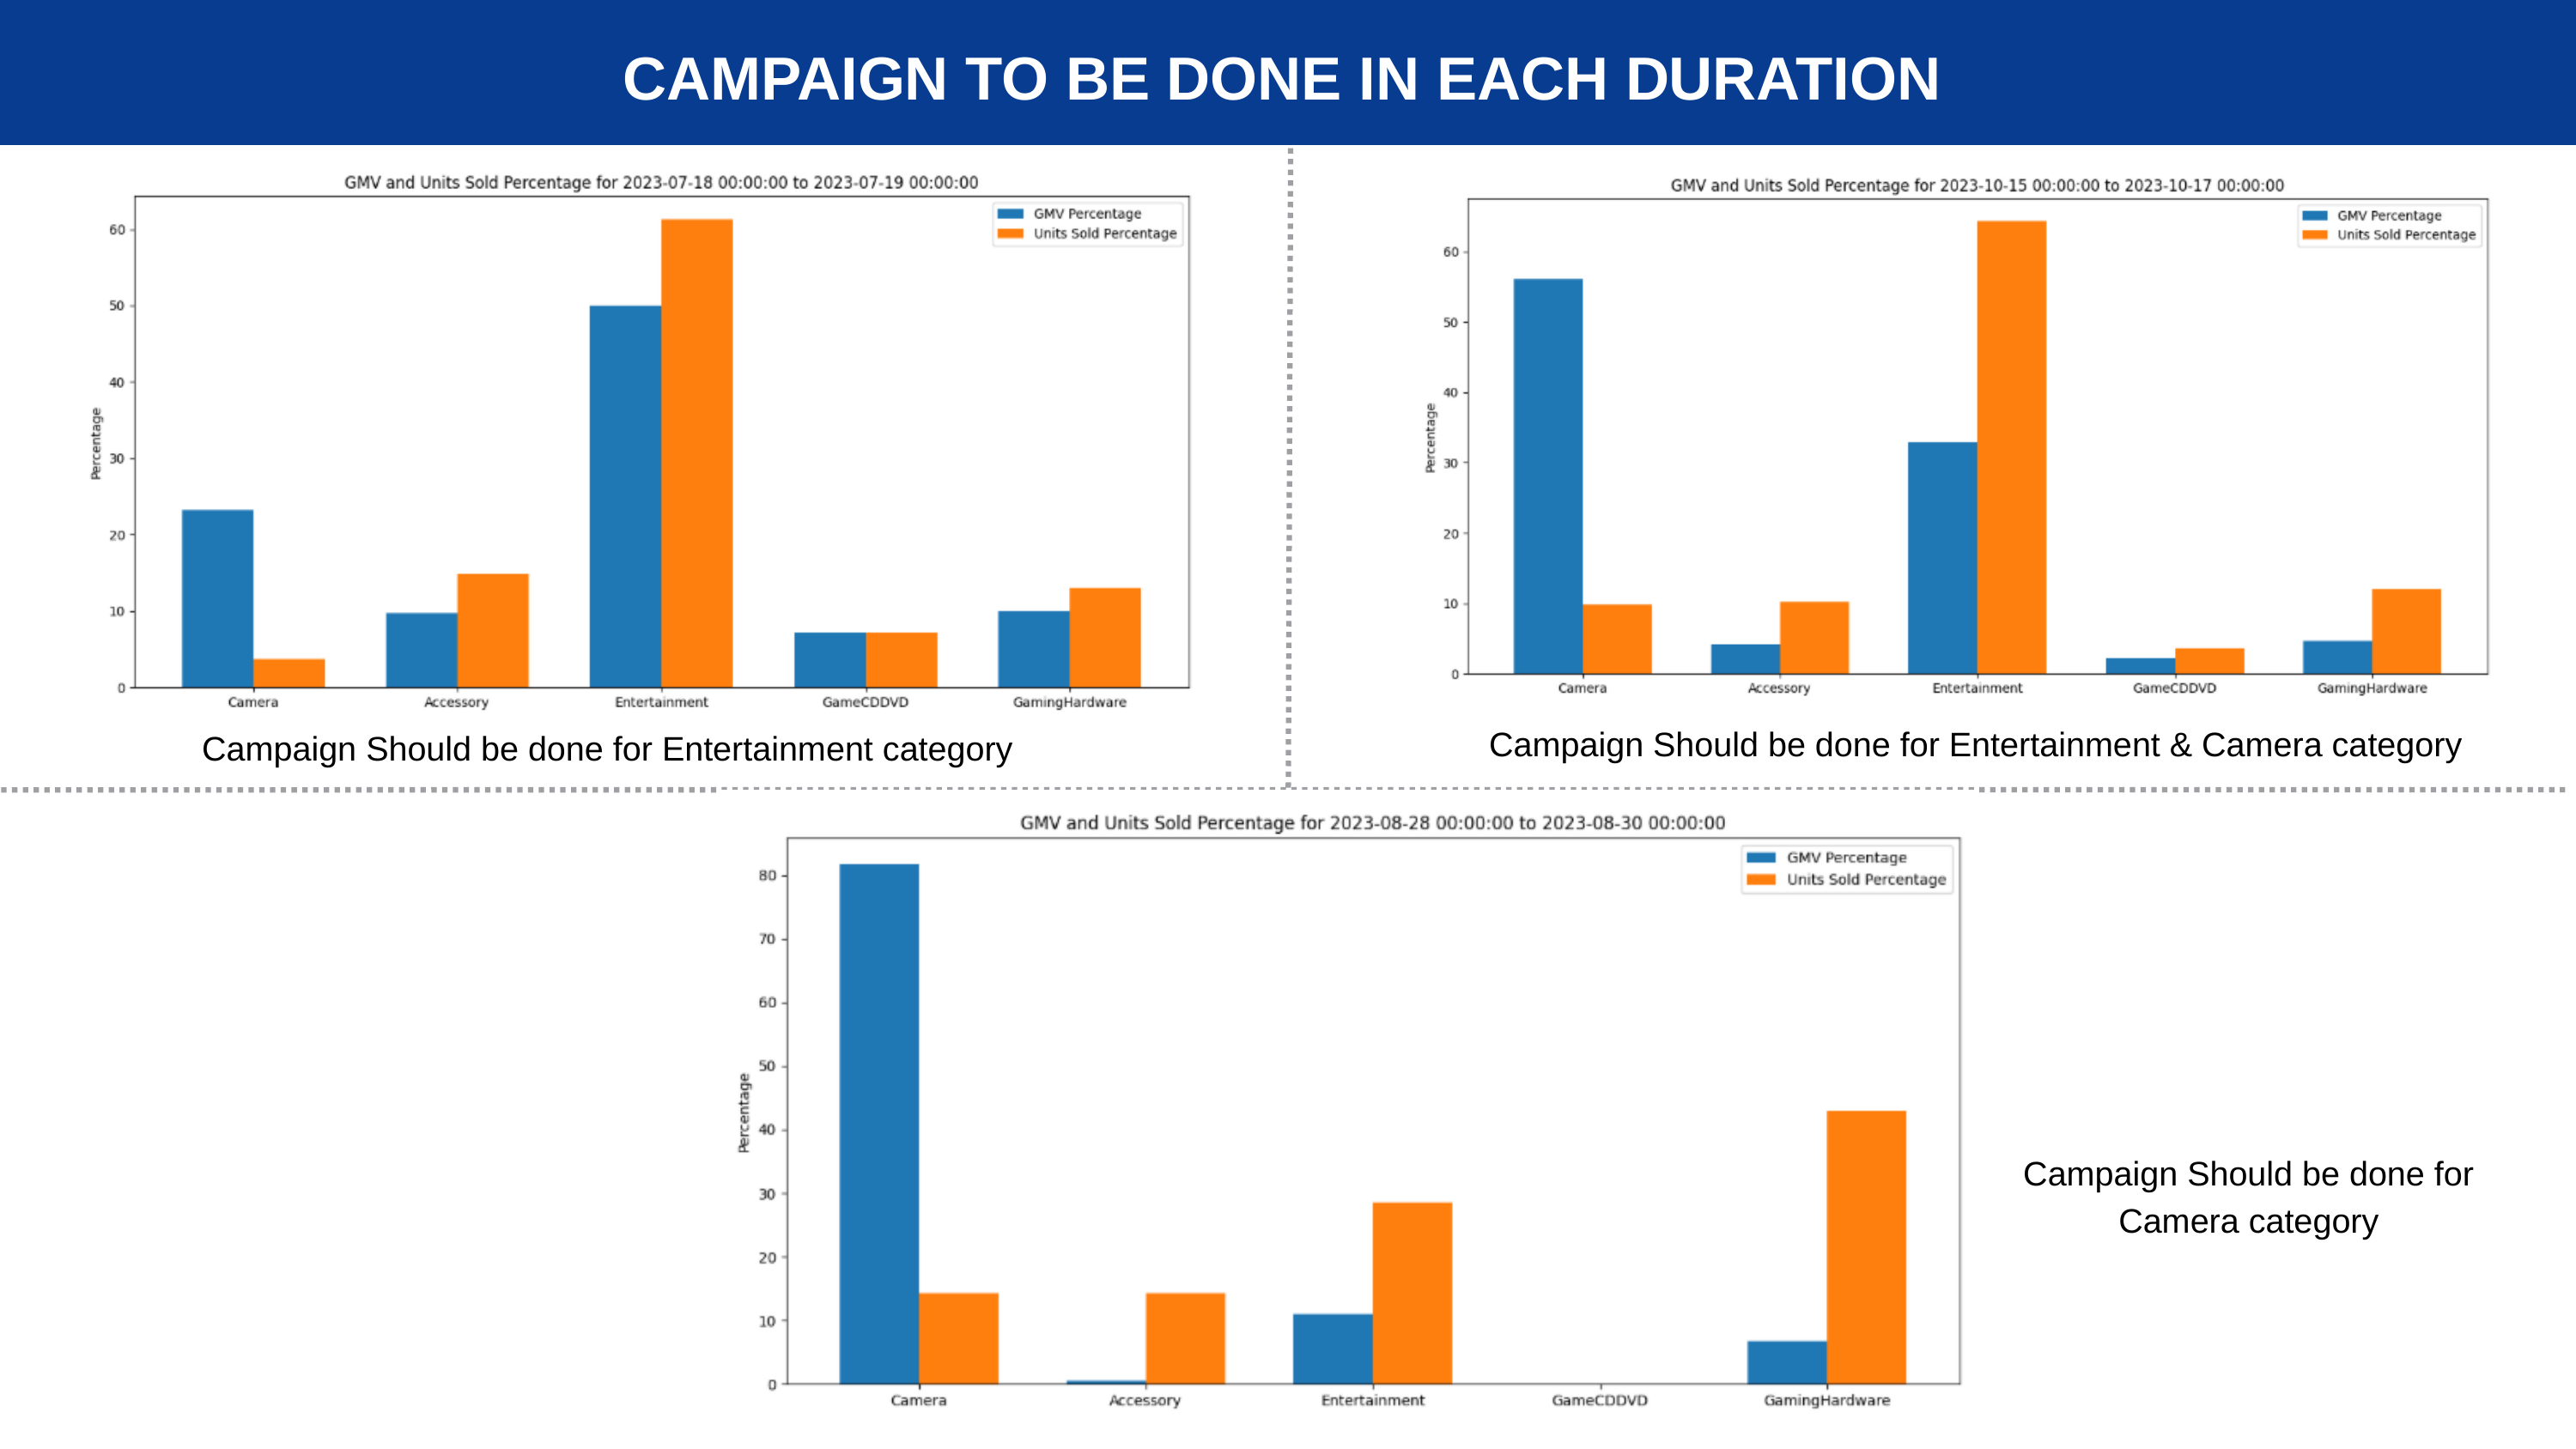

CAMPAIGN TO BE DONE IN EACH DURATION

Campaign Should be done for Entertainment & Camera category
Campaign Should be done for Entertainment category

Campaign Should be done for Camera category